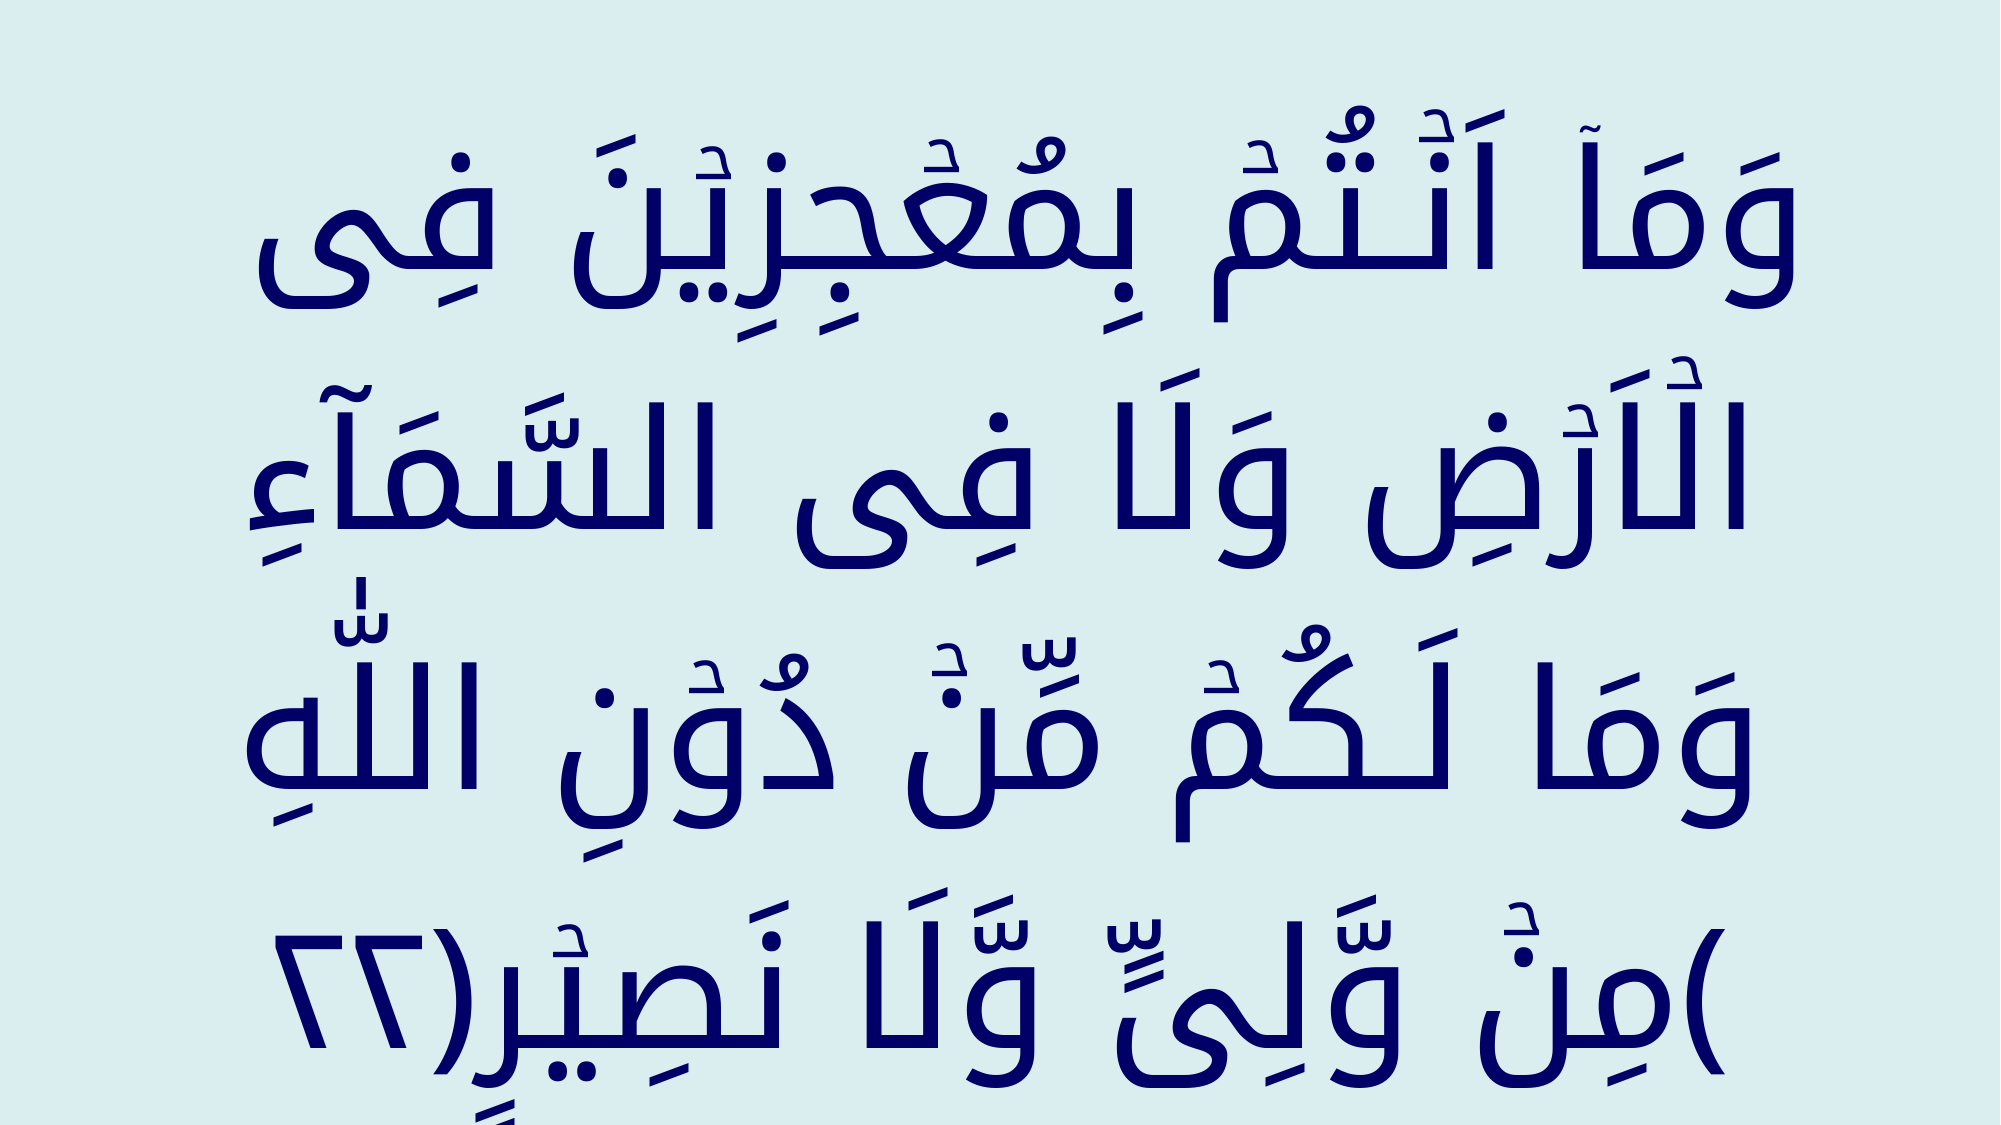

وَمَاۤ اَنۡـتُمۡ بِمُعۡجِزِيۡنَ فِى الۡاَرۡضِ وَلَا فِى السَّمَآءِ‌ وَمَا لَـكُمۡ مِّنۡ دُوۡنِ اللّٰهِ مِنۡ وَّلِىٍّ وَّلَا نَصِيۡرٍ﴿﻿۲۲﻿﴾